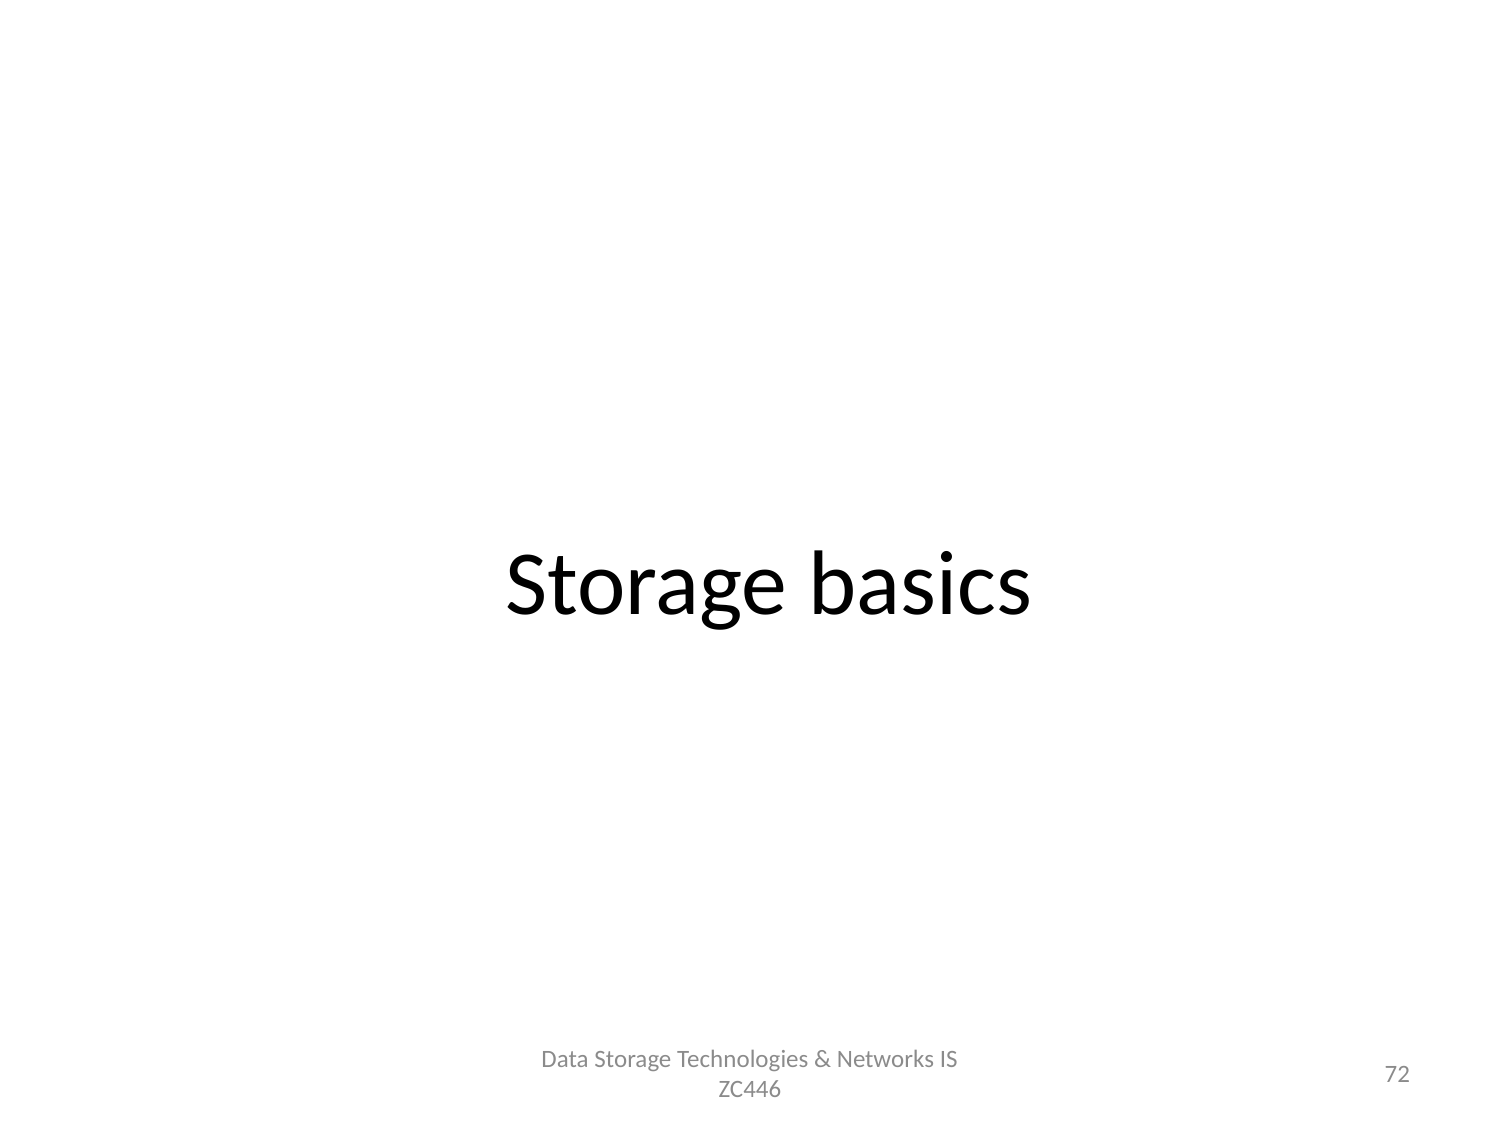

#
Storage basics
Data Storage Technologies & Networks IS ZC446
72